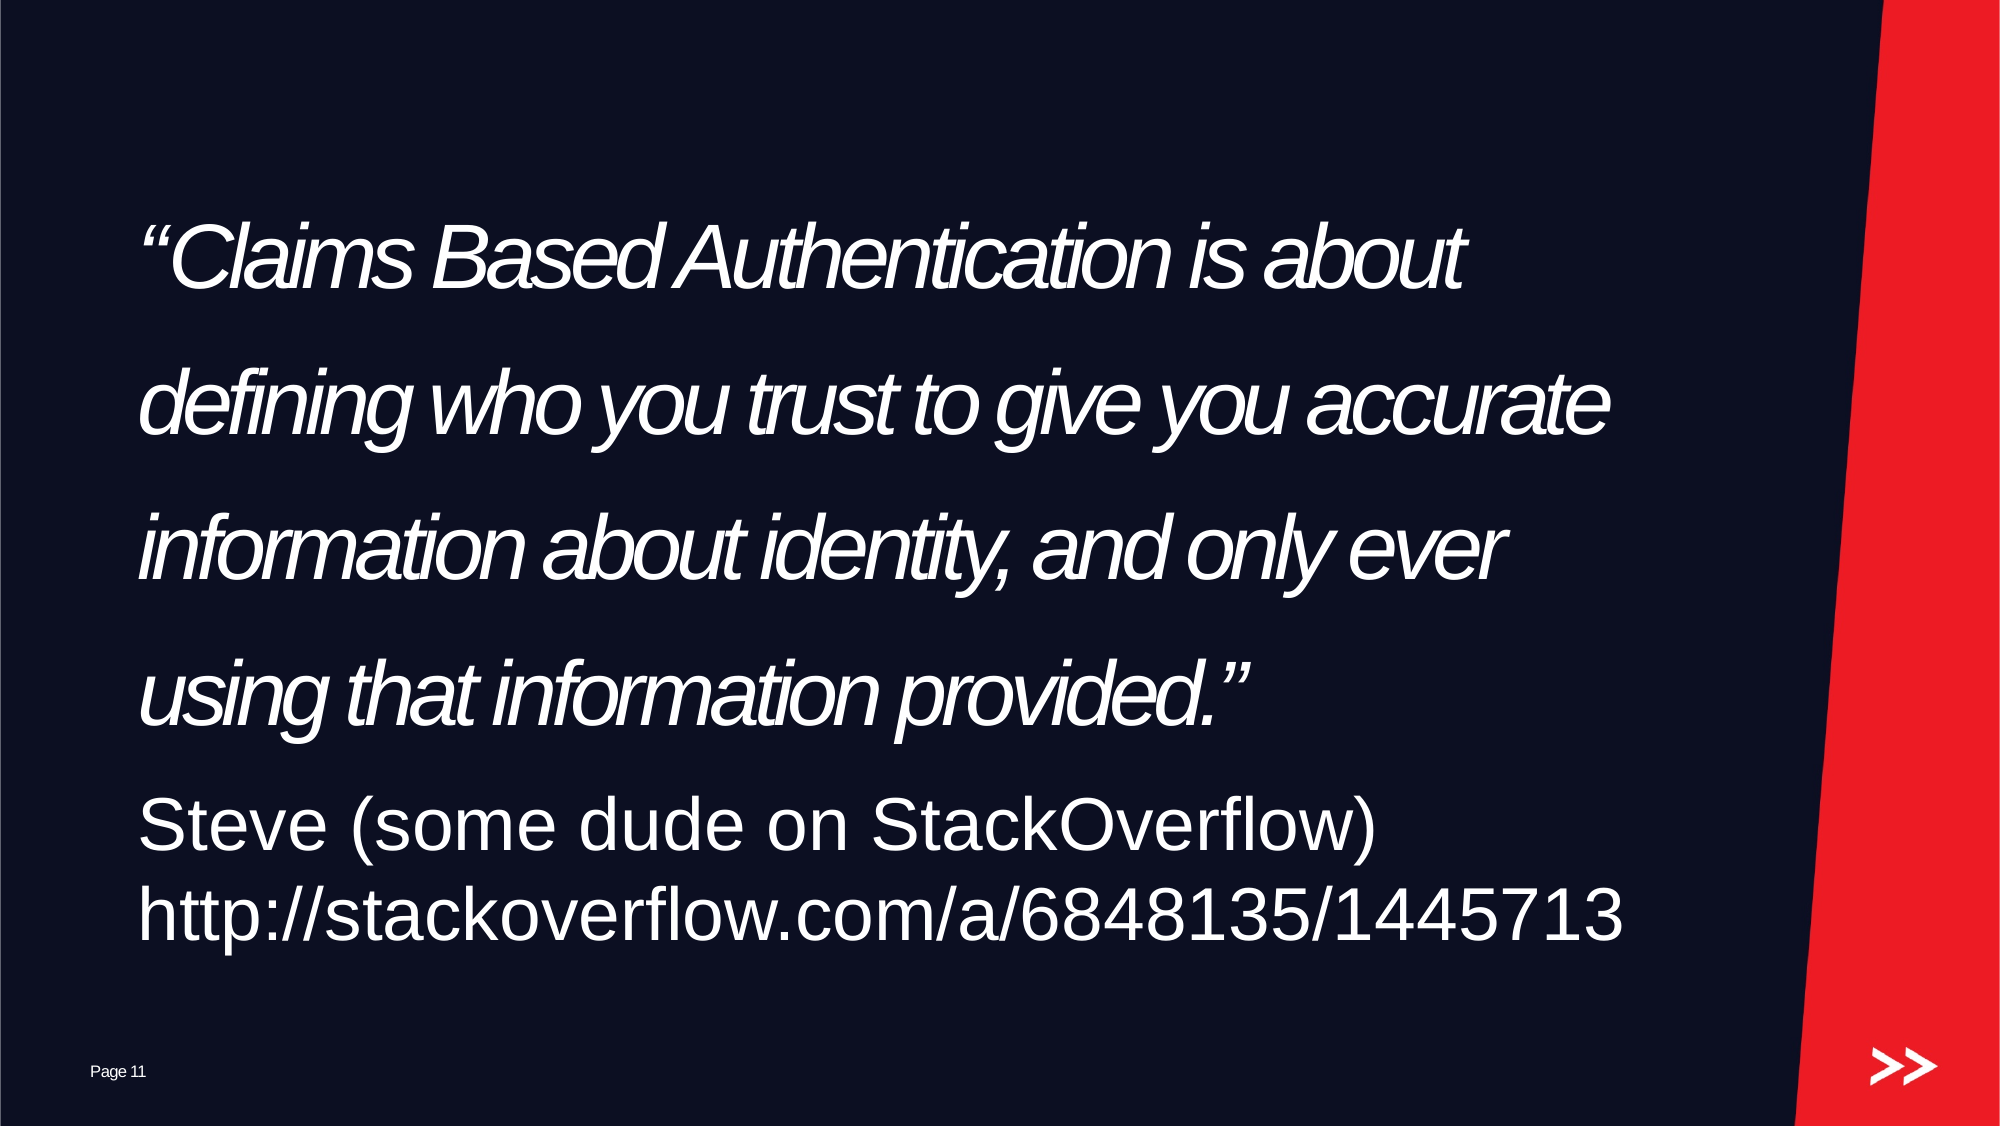

# “Claims Based Authentication is about defining who you trust to give you accurate information about identity, and only ever using that information provided.”
Steve (some dude on StackOverflow)
http://stackoverflow.com/a/6848135/1445713
11